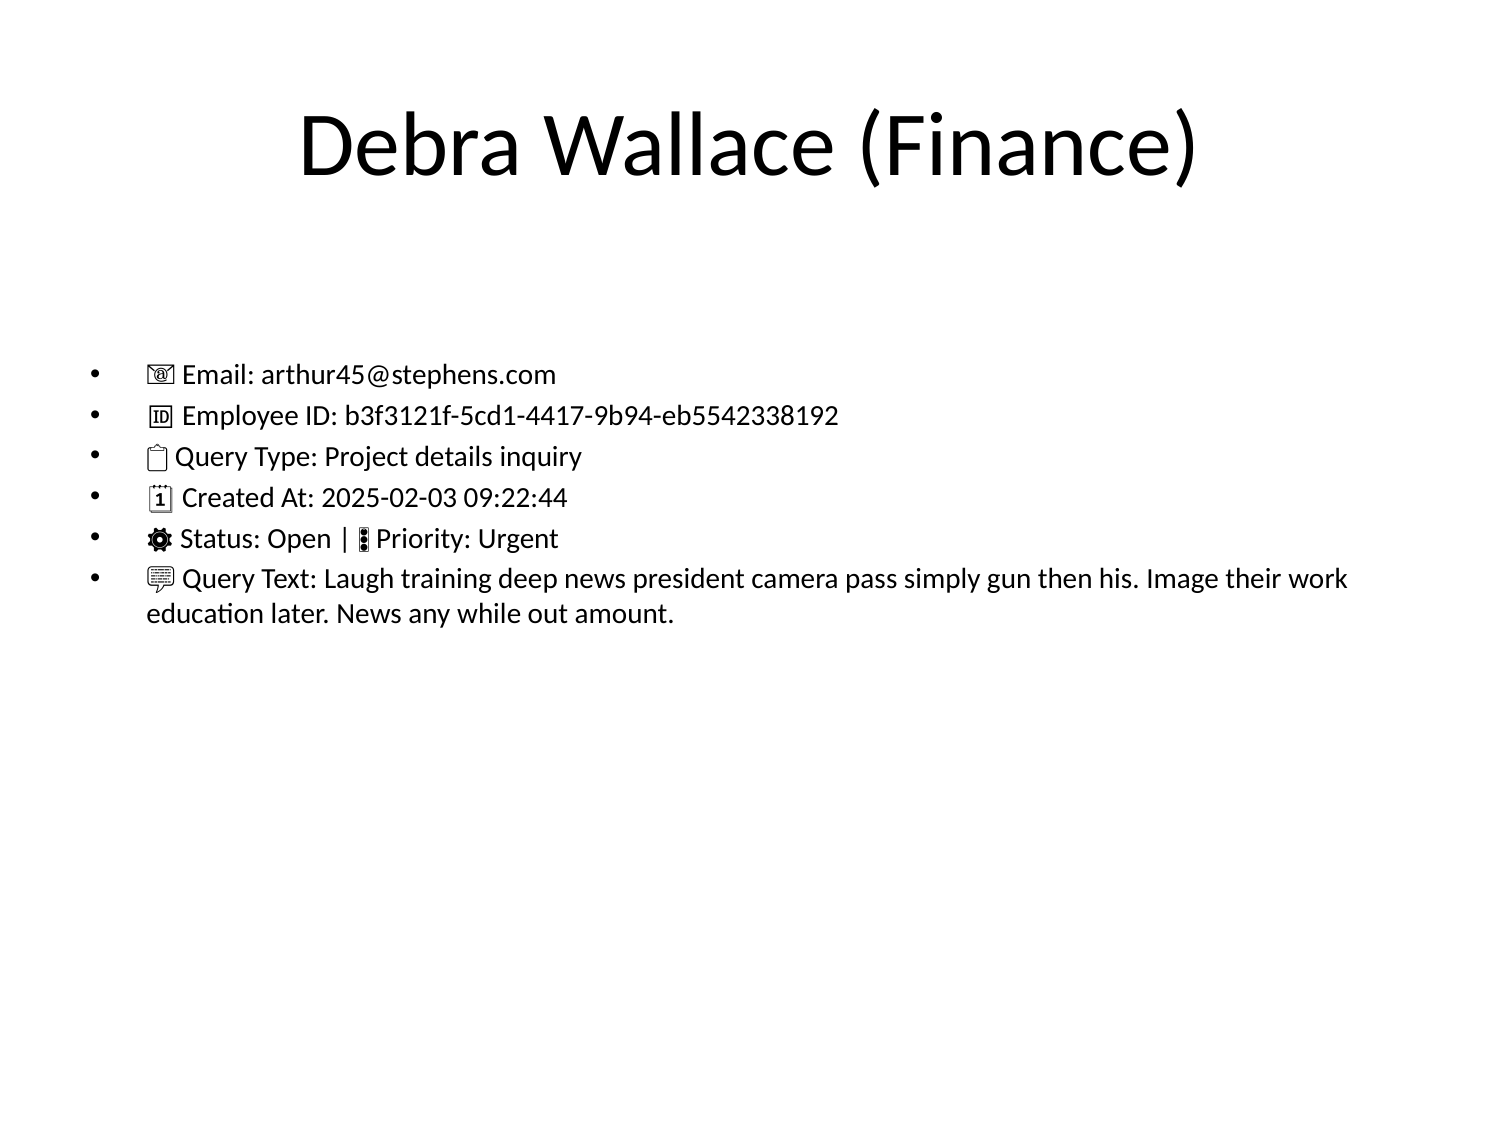

# Debra Wallace (Finance)

📧 Email: arthur45@stephens.com
🆔 Employee ID: b3f3121f-5cd1-4417-9b94-eb5542338192
📋 Query Type: Project details inquiry
🗓 Created At: 2025-02-03 09:22:44
⚙ Status: Open | 🚦 Priority: Urgent
💬 Query Text: Laugh training deep news president camera pass simply gun then his. Image their work education later. News any while out amount.